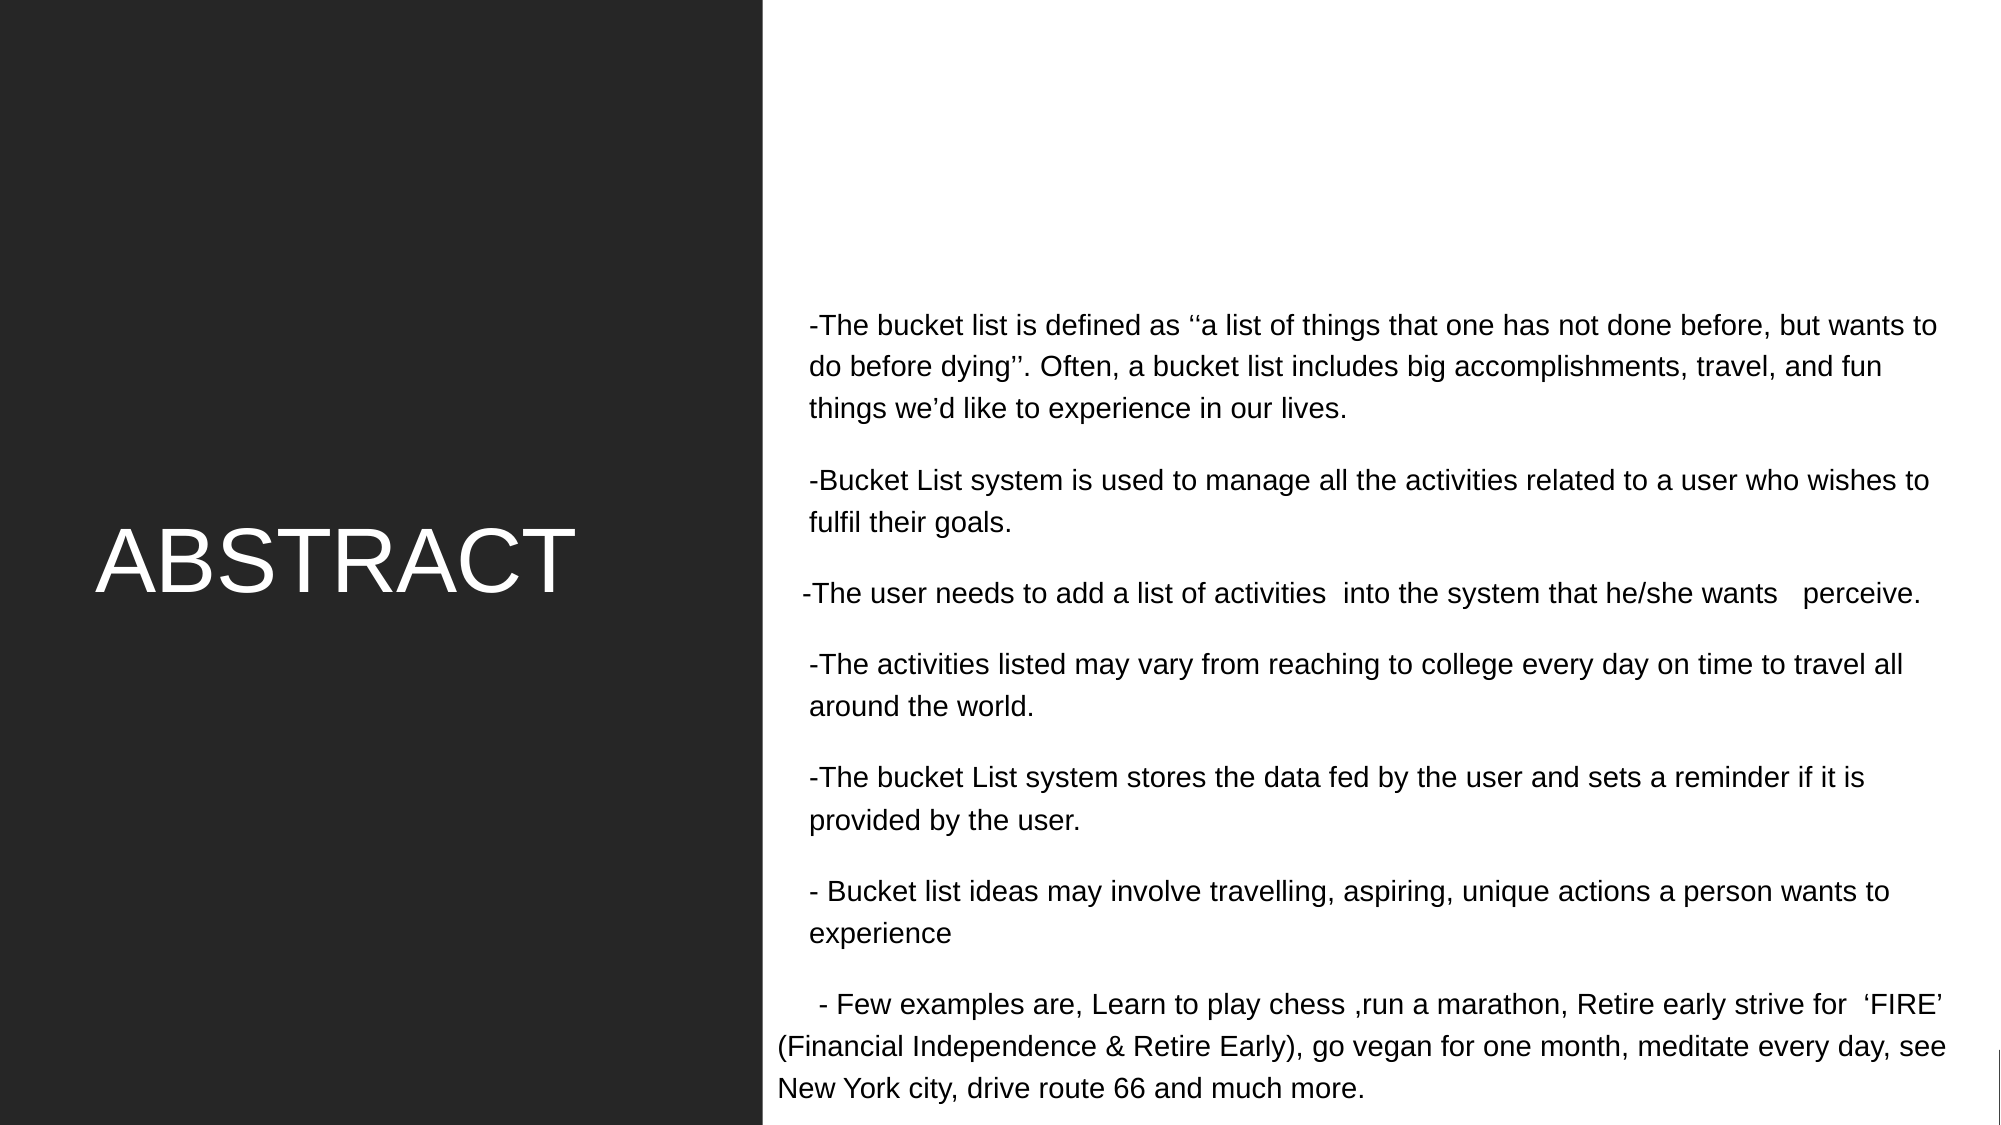

# ABSTRACT
-The bucket list is defined as ‘‘a list of things that one has not done before, but wants to do before dying’’. Often, a bucket list includes big accomplishments, travel, and fun things we’d like to experience in our lives.
-Bucket List system is used to manage all the activities related to a user who wishes to fulfil their goals.
   -The user needs to add a list of activities  into the system that he/she wants   perceive.
-The activities listed may vary from reaching to college every day on time to travel all around the world.
-The bucket List system stores the data fed by the user and sets a reminder if it is provided by the user.
- Bucket list ideas may involve travelling, aspiring, unique actions a person wants to experience
     - Few examples are, Learn to play chess ,run a marathon, Retire early strive for  ‘FIRE’ (Financial Independence & Retire Early), go vegan for one month, meditate every day, see New York city, drive route 66 and much more.